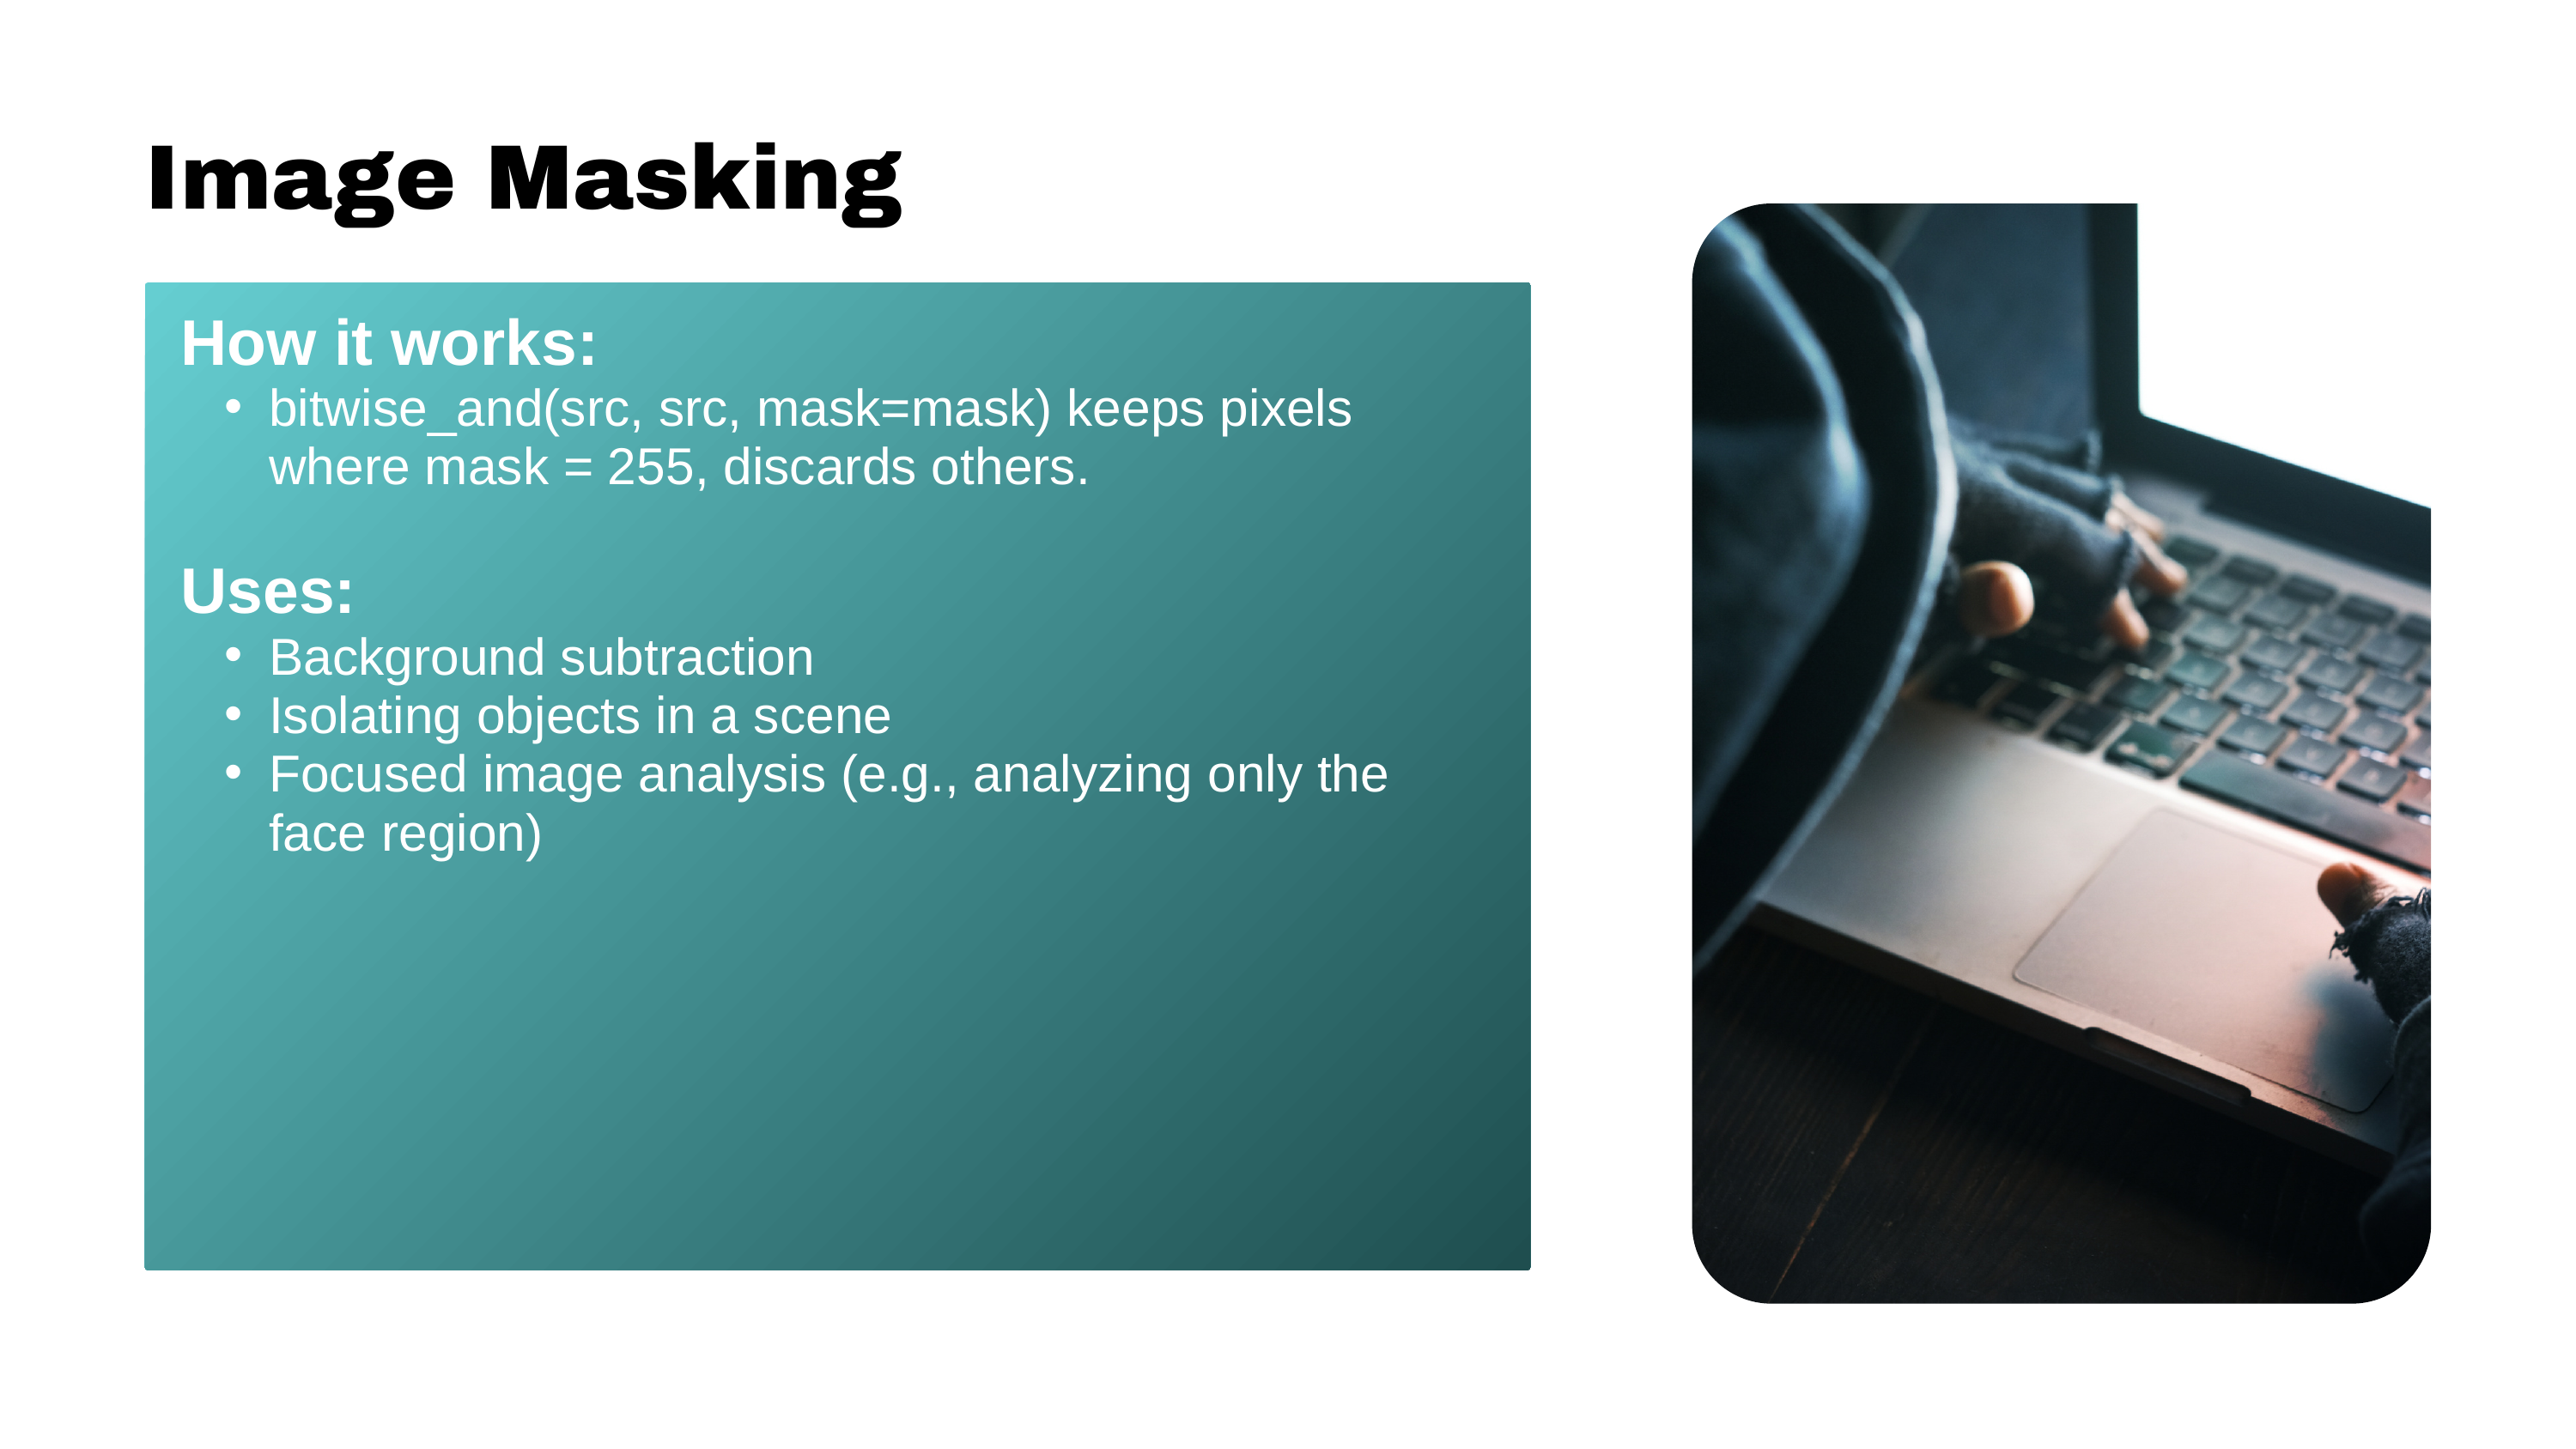

Image Masking

How it works:
bitwise_and(src, src, mask=mask) keeps pixels where mask = 255, discards others.

Uses:
Background subtraction
Isolating objects in a scene
Focused image analysis (e.g., analyzing only the face region)